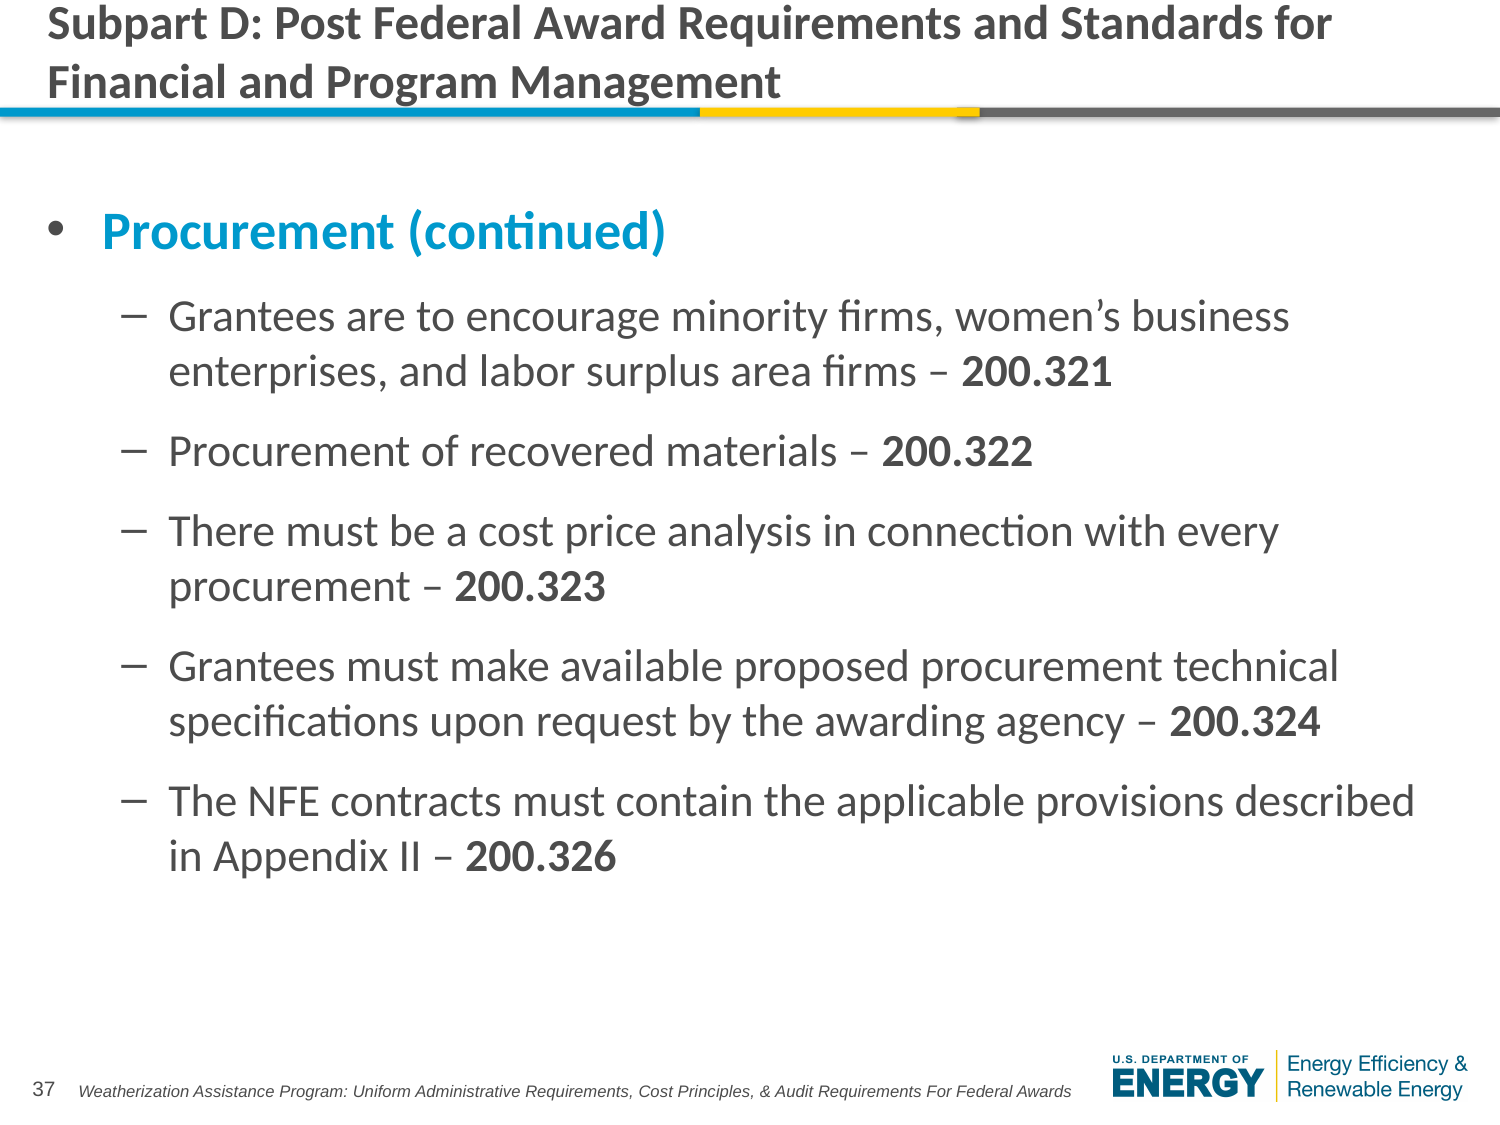

# Subpart D: Post Federal Award Requirements and Standards for Financial and Program Management
Procurement (continued)
Grantees are to encourage minority firms, women’s business enterprises, and labor surplus area firms – 200.321
Procurement of recovered materials – 200.322
There must be a cost price analysis in connection with every procurement – 200.323
Grantees must make available proposed procurement technical specifications upon request by the awarding agency – 200.324
The NFE contracts must contain the applicable provisions described in Appendix II – 200.326